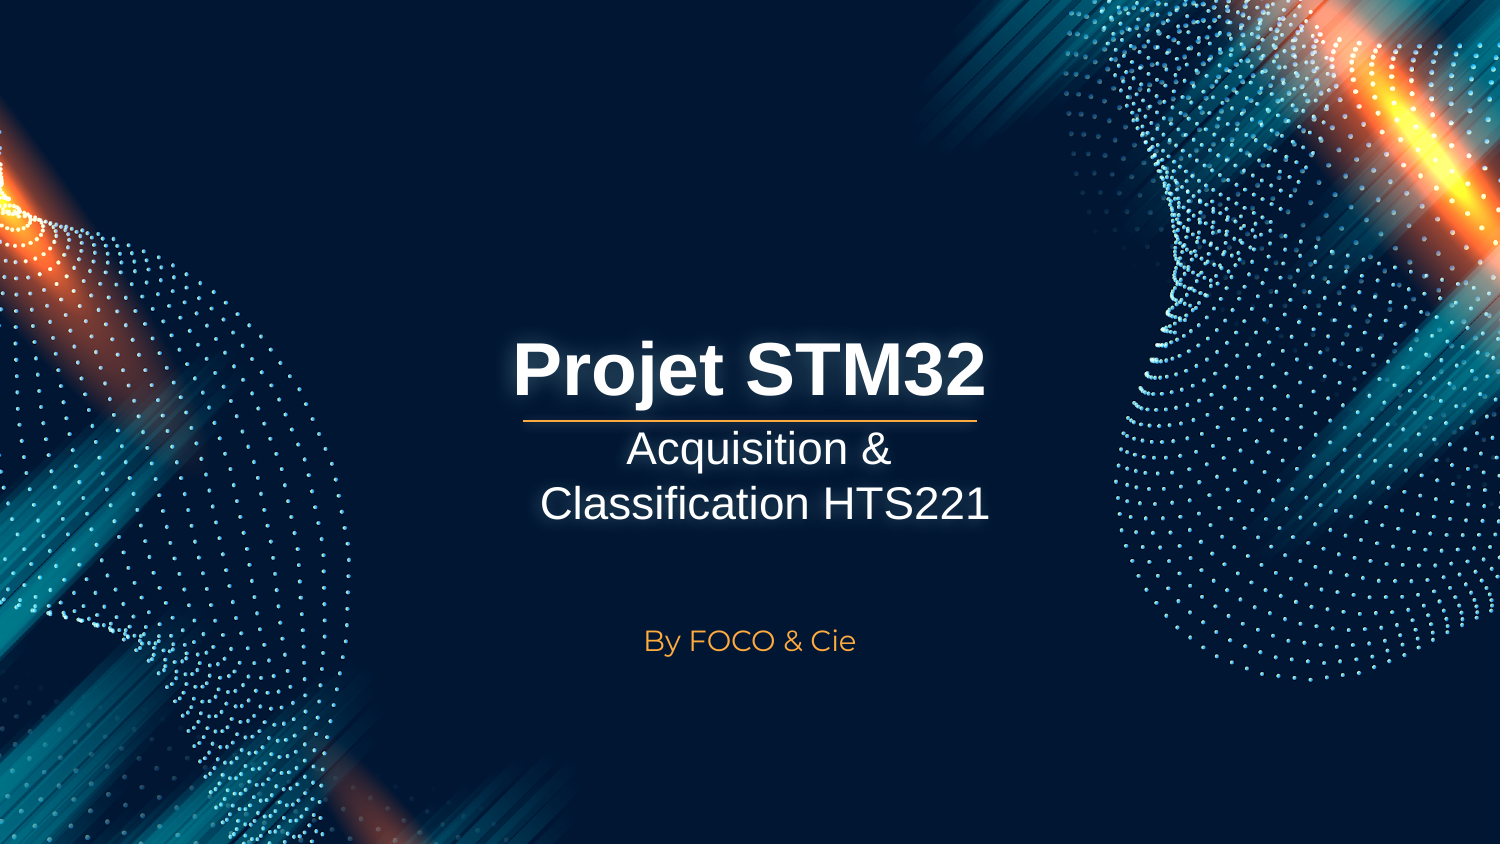

# Projet STM32
Acquisition &
Classification HTS221
By FOCO & Cie